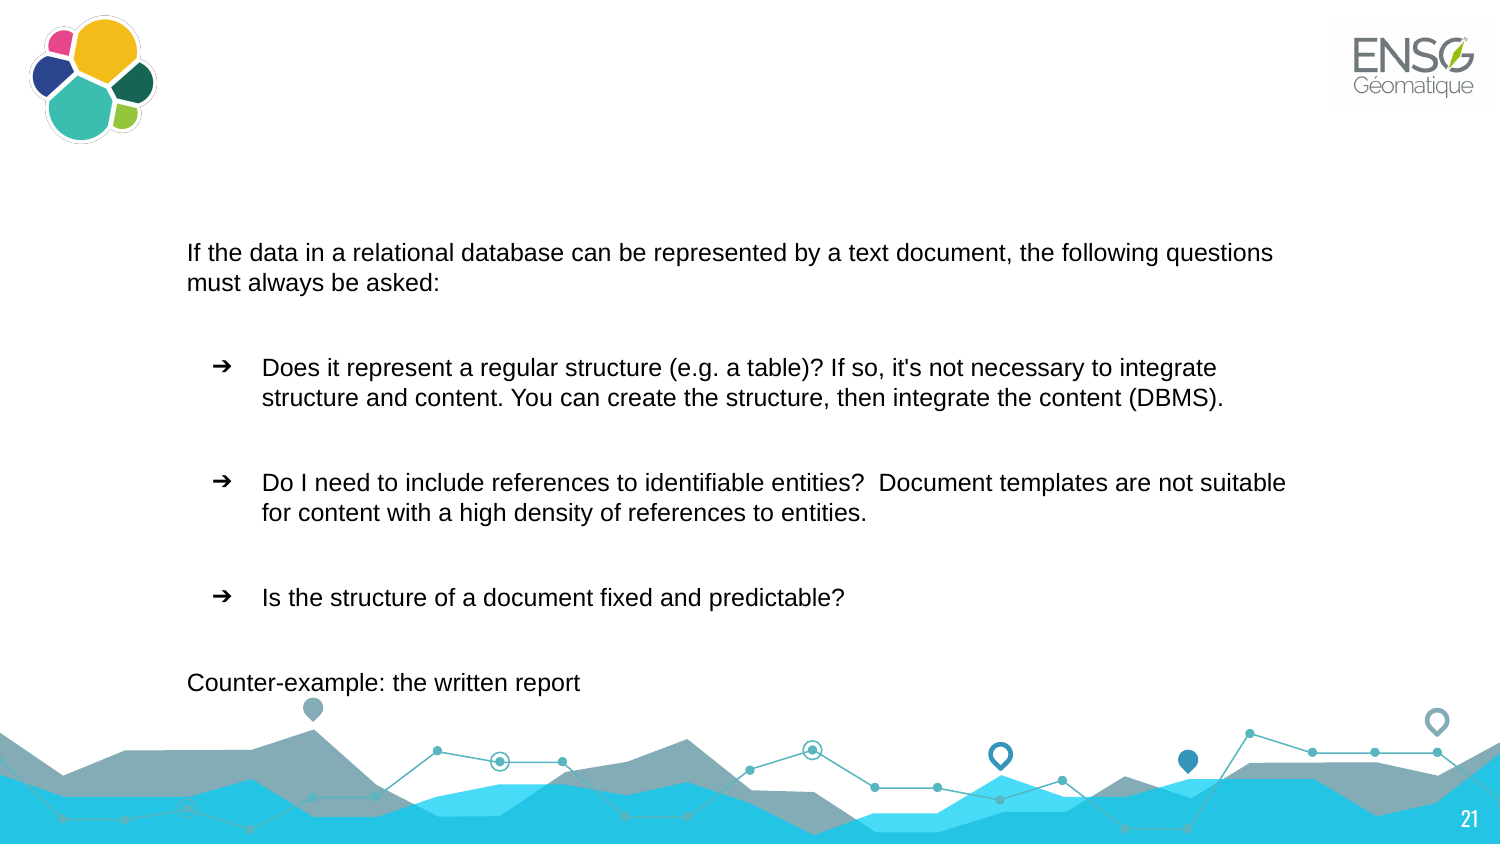

#
If the data in a relational database can be represented by a text document, the following questions must always be asked:

Does it represent a regular structure (e.g. a table)? If so, it's not necessary to integrate structure and content. You can create the structure, then integrate the content (DBMS).

Do I need to include references to identifiable entities?  Document templates are not suitable for content with a high density of references to entities.

Is the structure of a document fixed and predictable?

Counter-example: the written report

21